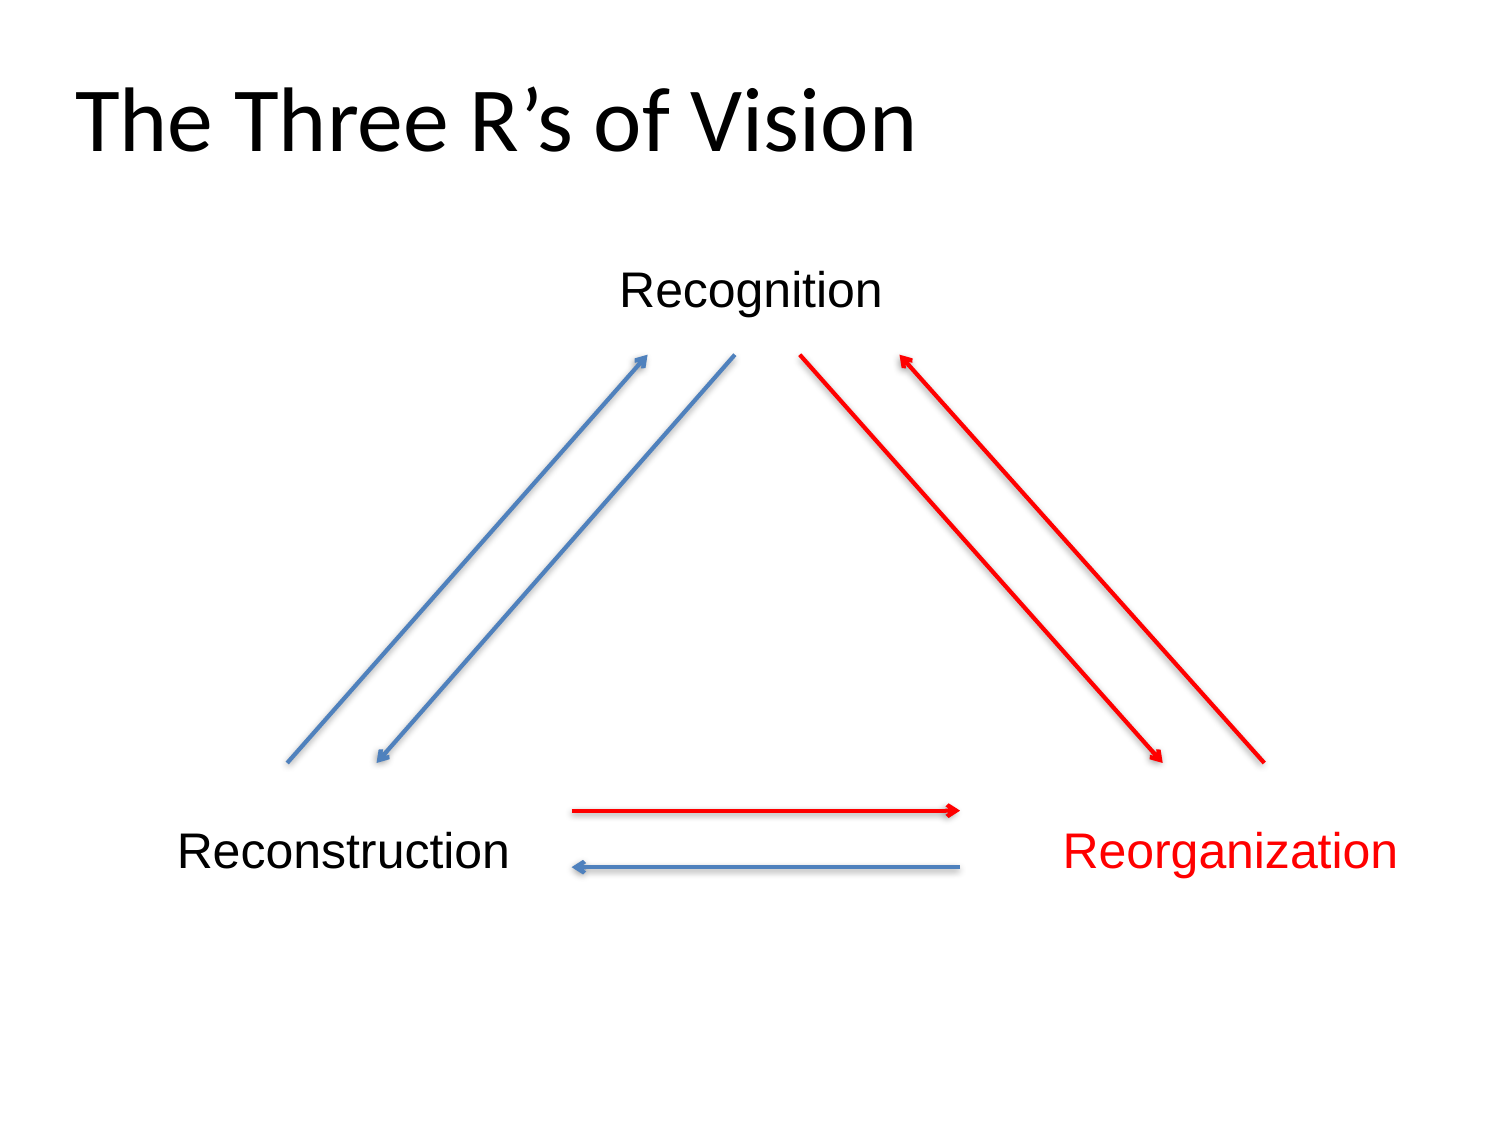

# The Three R’s of Vision
Recognition

Reconstruction
Reorganization